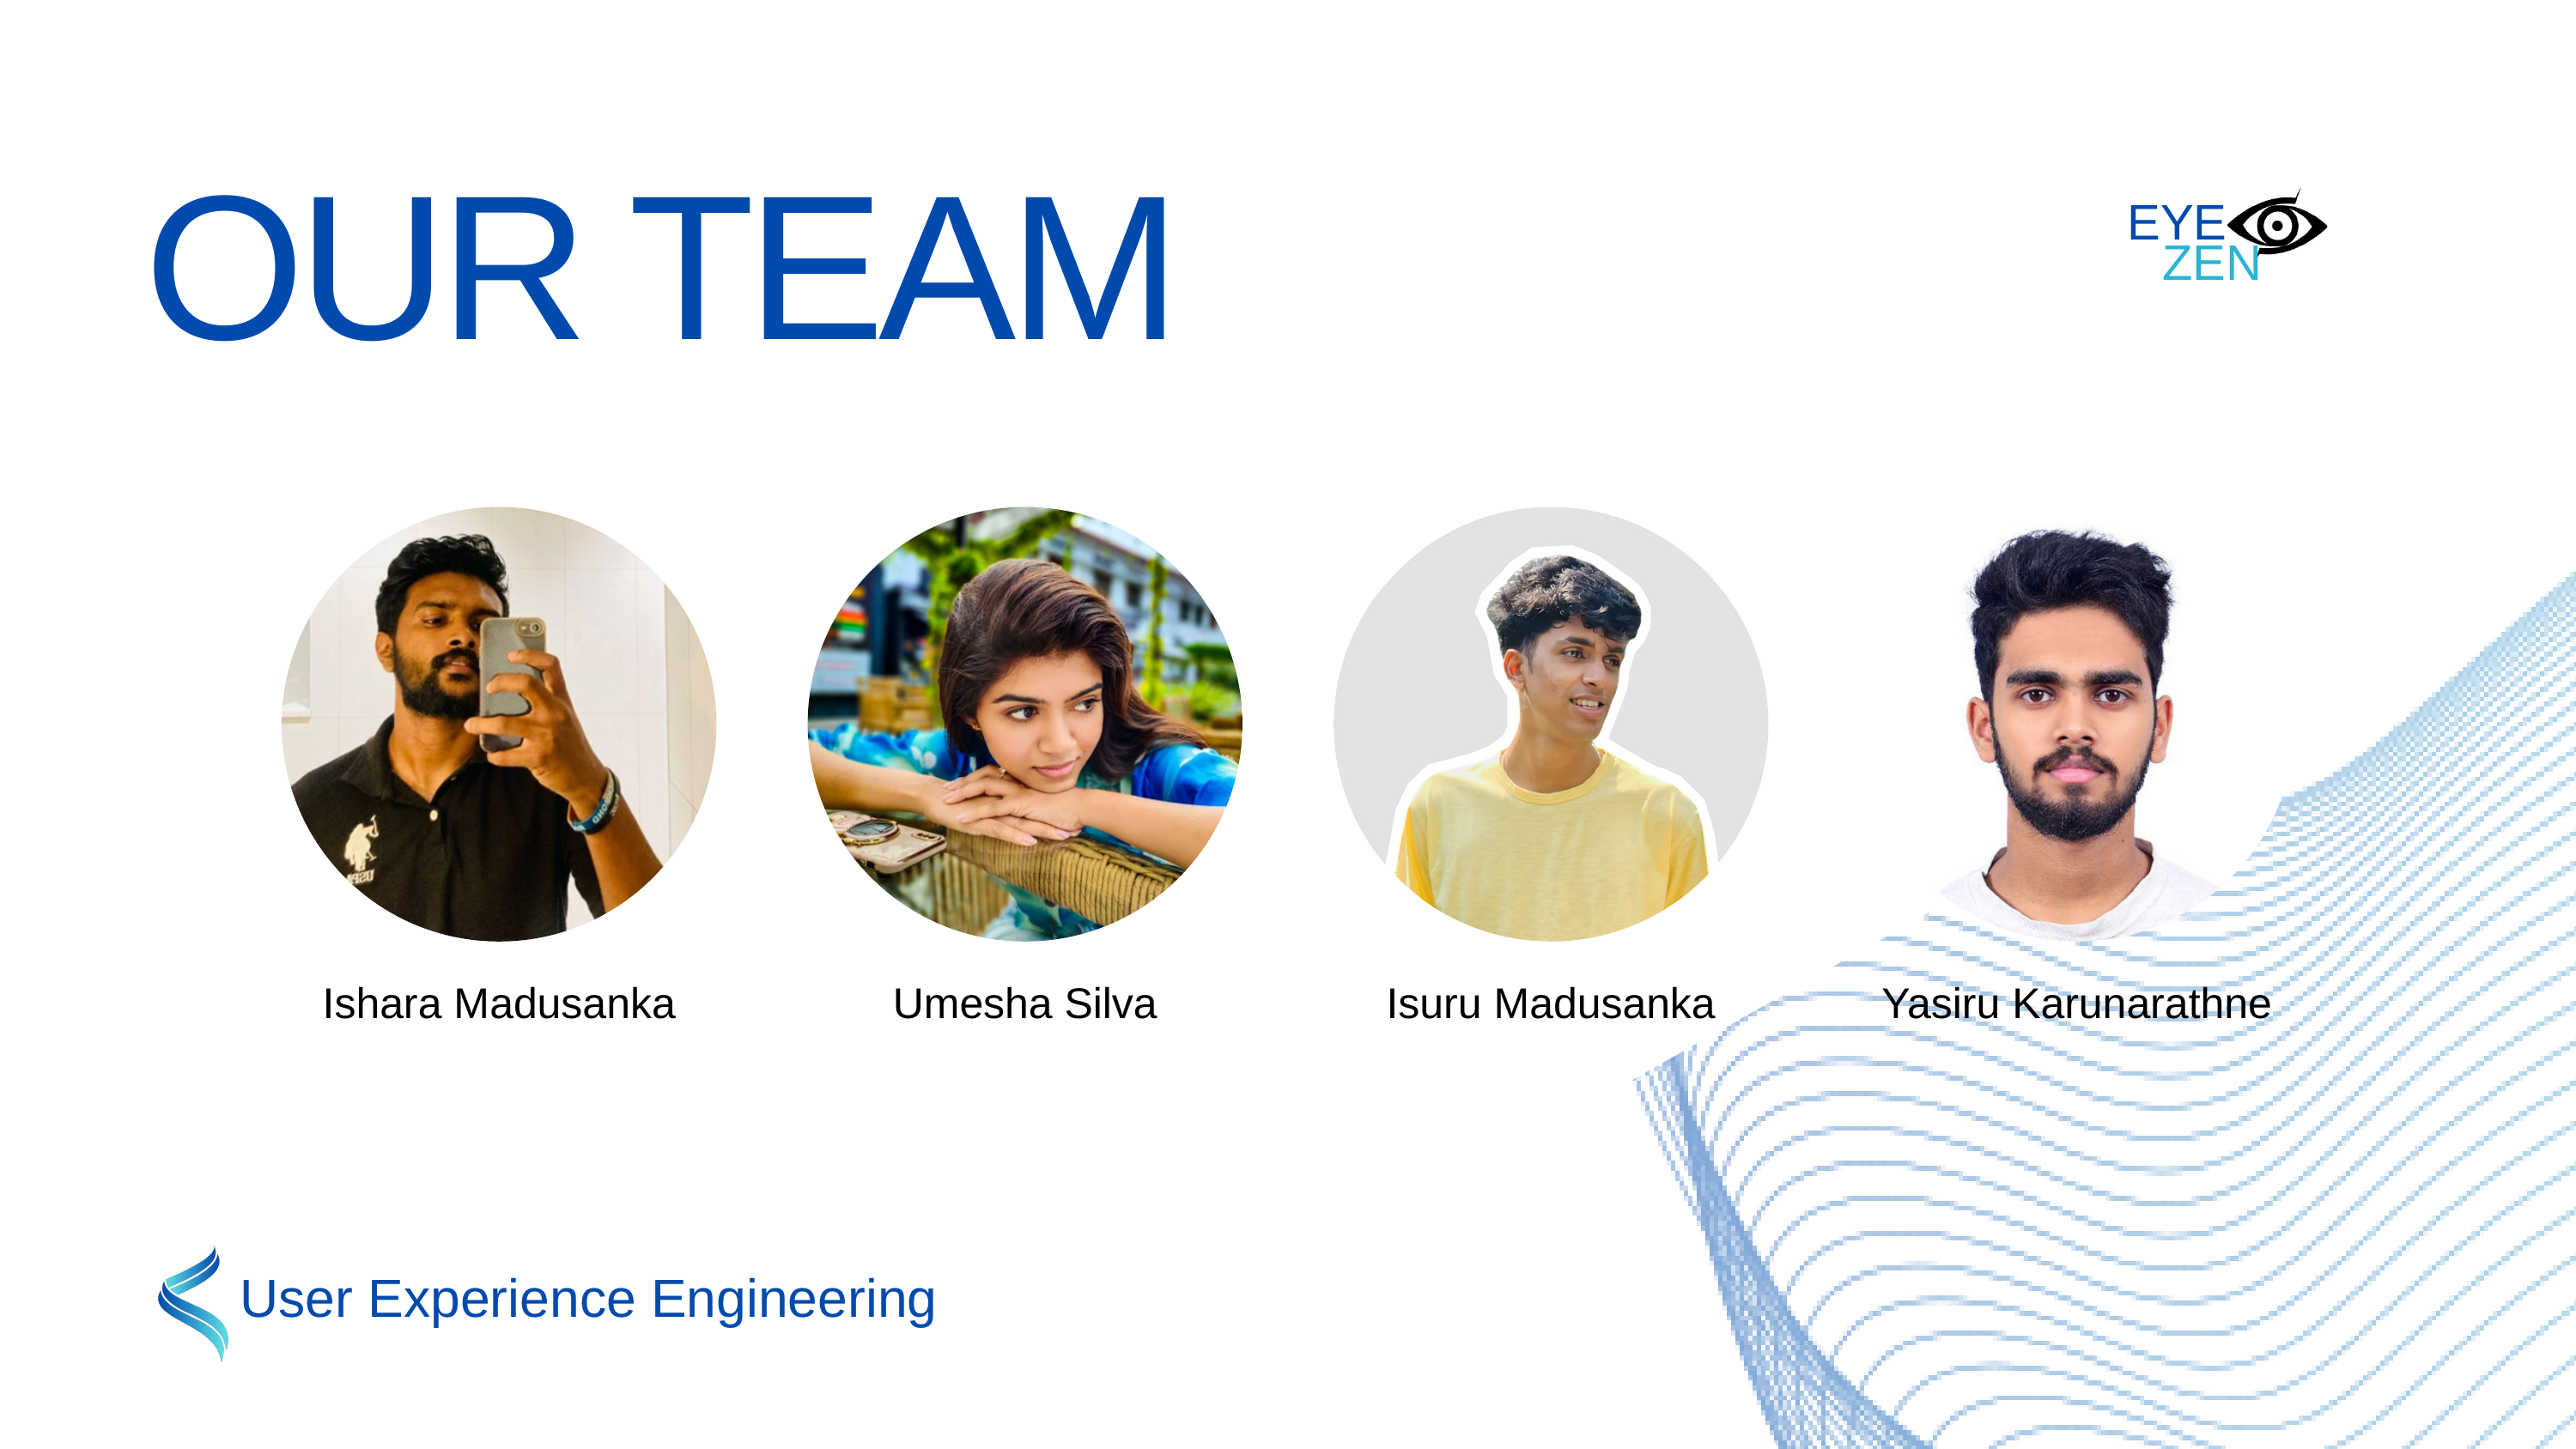

OUR TEAM

EYE
ZEN

Ishara Madusanka
Umesha Silva
Isuru Madusanka
Yasiru Karunarathne

User Experience Engineering